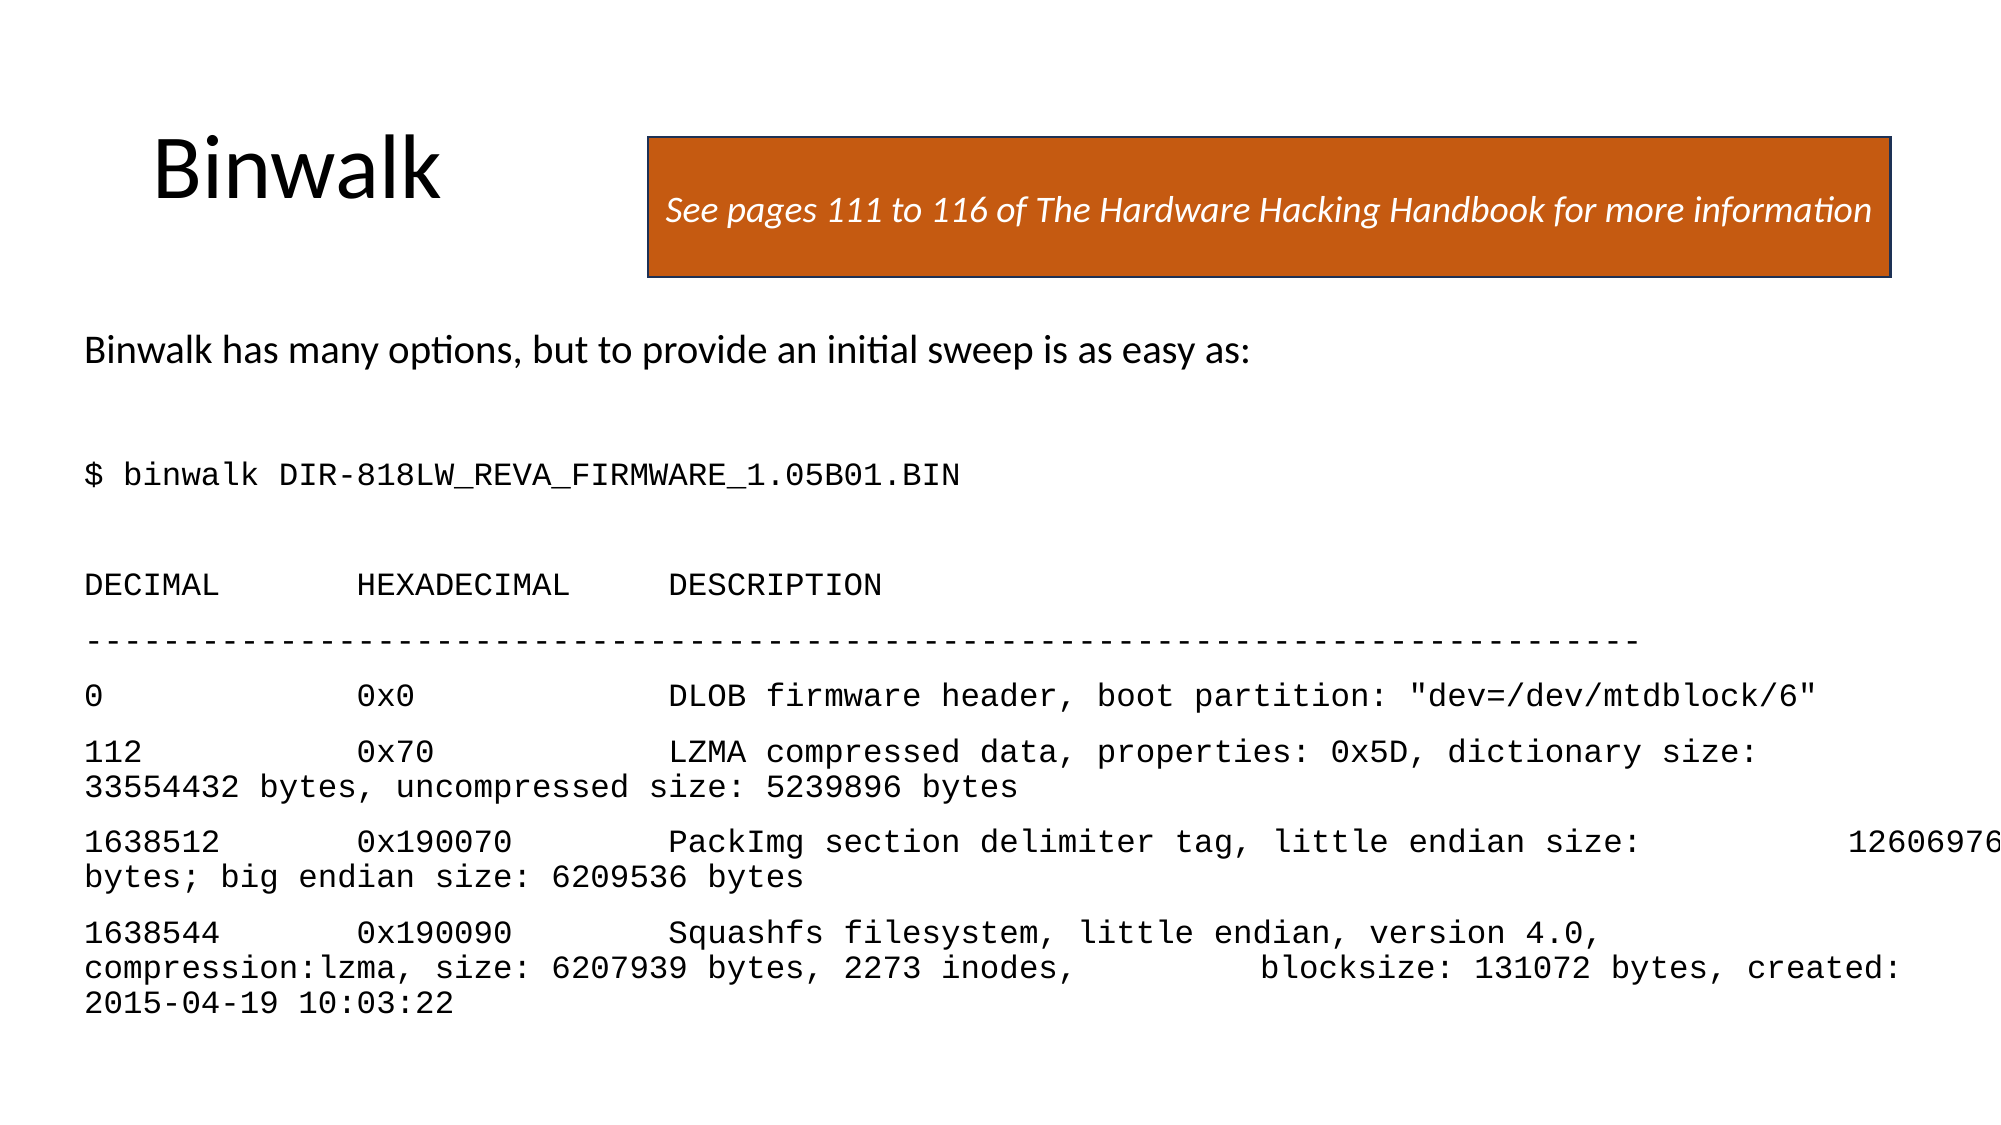

# Binwalk
See pages 111 to 116 of The Hardware Hacking Handbook for more information
Binwalk has many options, but to provide an initial sweep is as easy as:

$ binwalk DIR-818LW_REVA_FIRMWARE_1.05B01.BIN

DECIMAL       HEXADECIMAL     DESCRIPTION
--------------------------------------------------------------------------------
0             0x0             DLOB firmware header, boot partition: "dev=/dev/mtdblock/6"
112           0x70            LZMA compressed data, properties: 0x5D, dictionary size:  				  	33554432 bytes, uncompressed size: 5239896 bytes
1638512       0x190070        PackImg section delimiter tag, little endian size: 					  	12606976 bytes; big endian size: 6209536 bytes
1638544       0x190090        Squashfs filesystem, little endian, version 4.0, 					  	compression:lzma, size: 6207939 bytes, 2273 inodes, 					  	blocksize: 131072 bytes, created: 2015-04-19 10:03:22